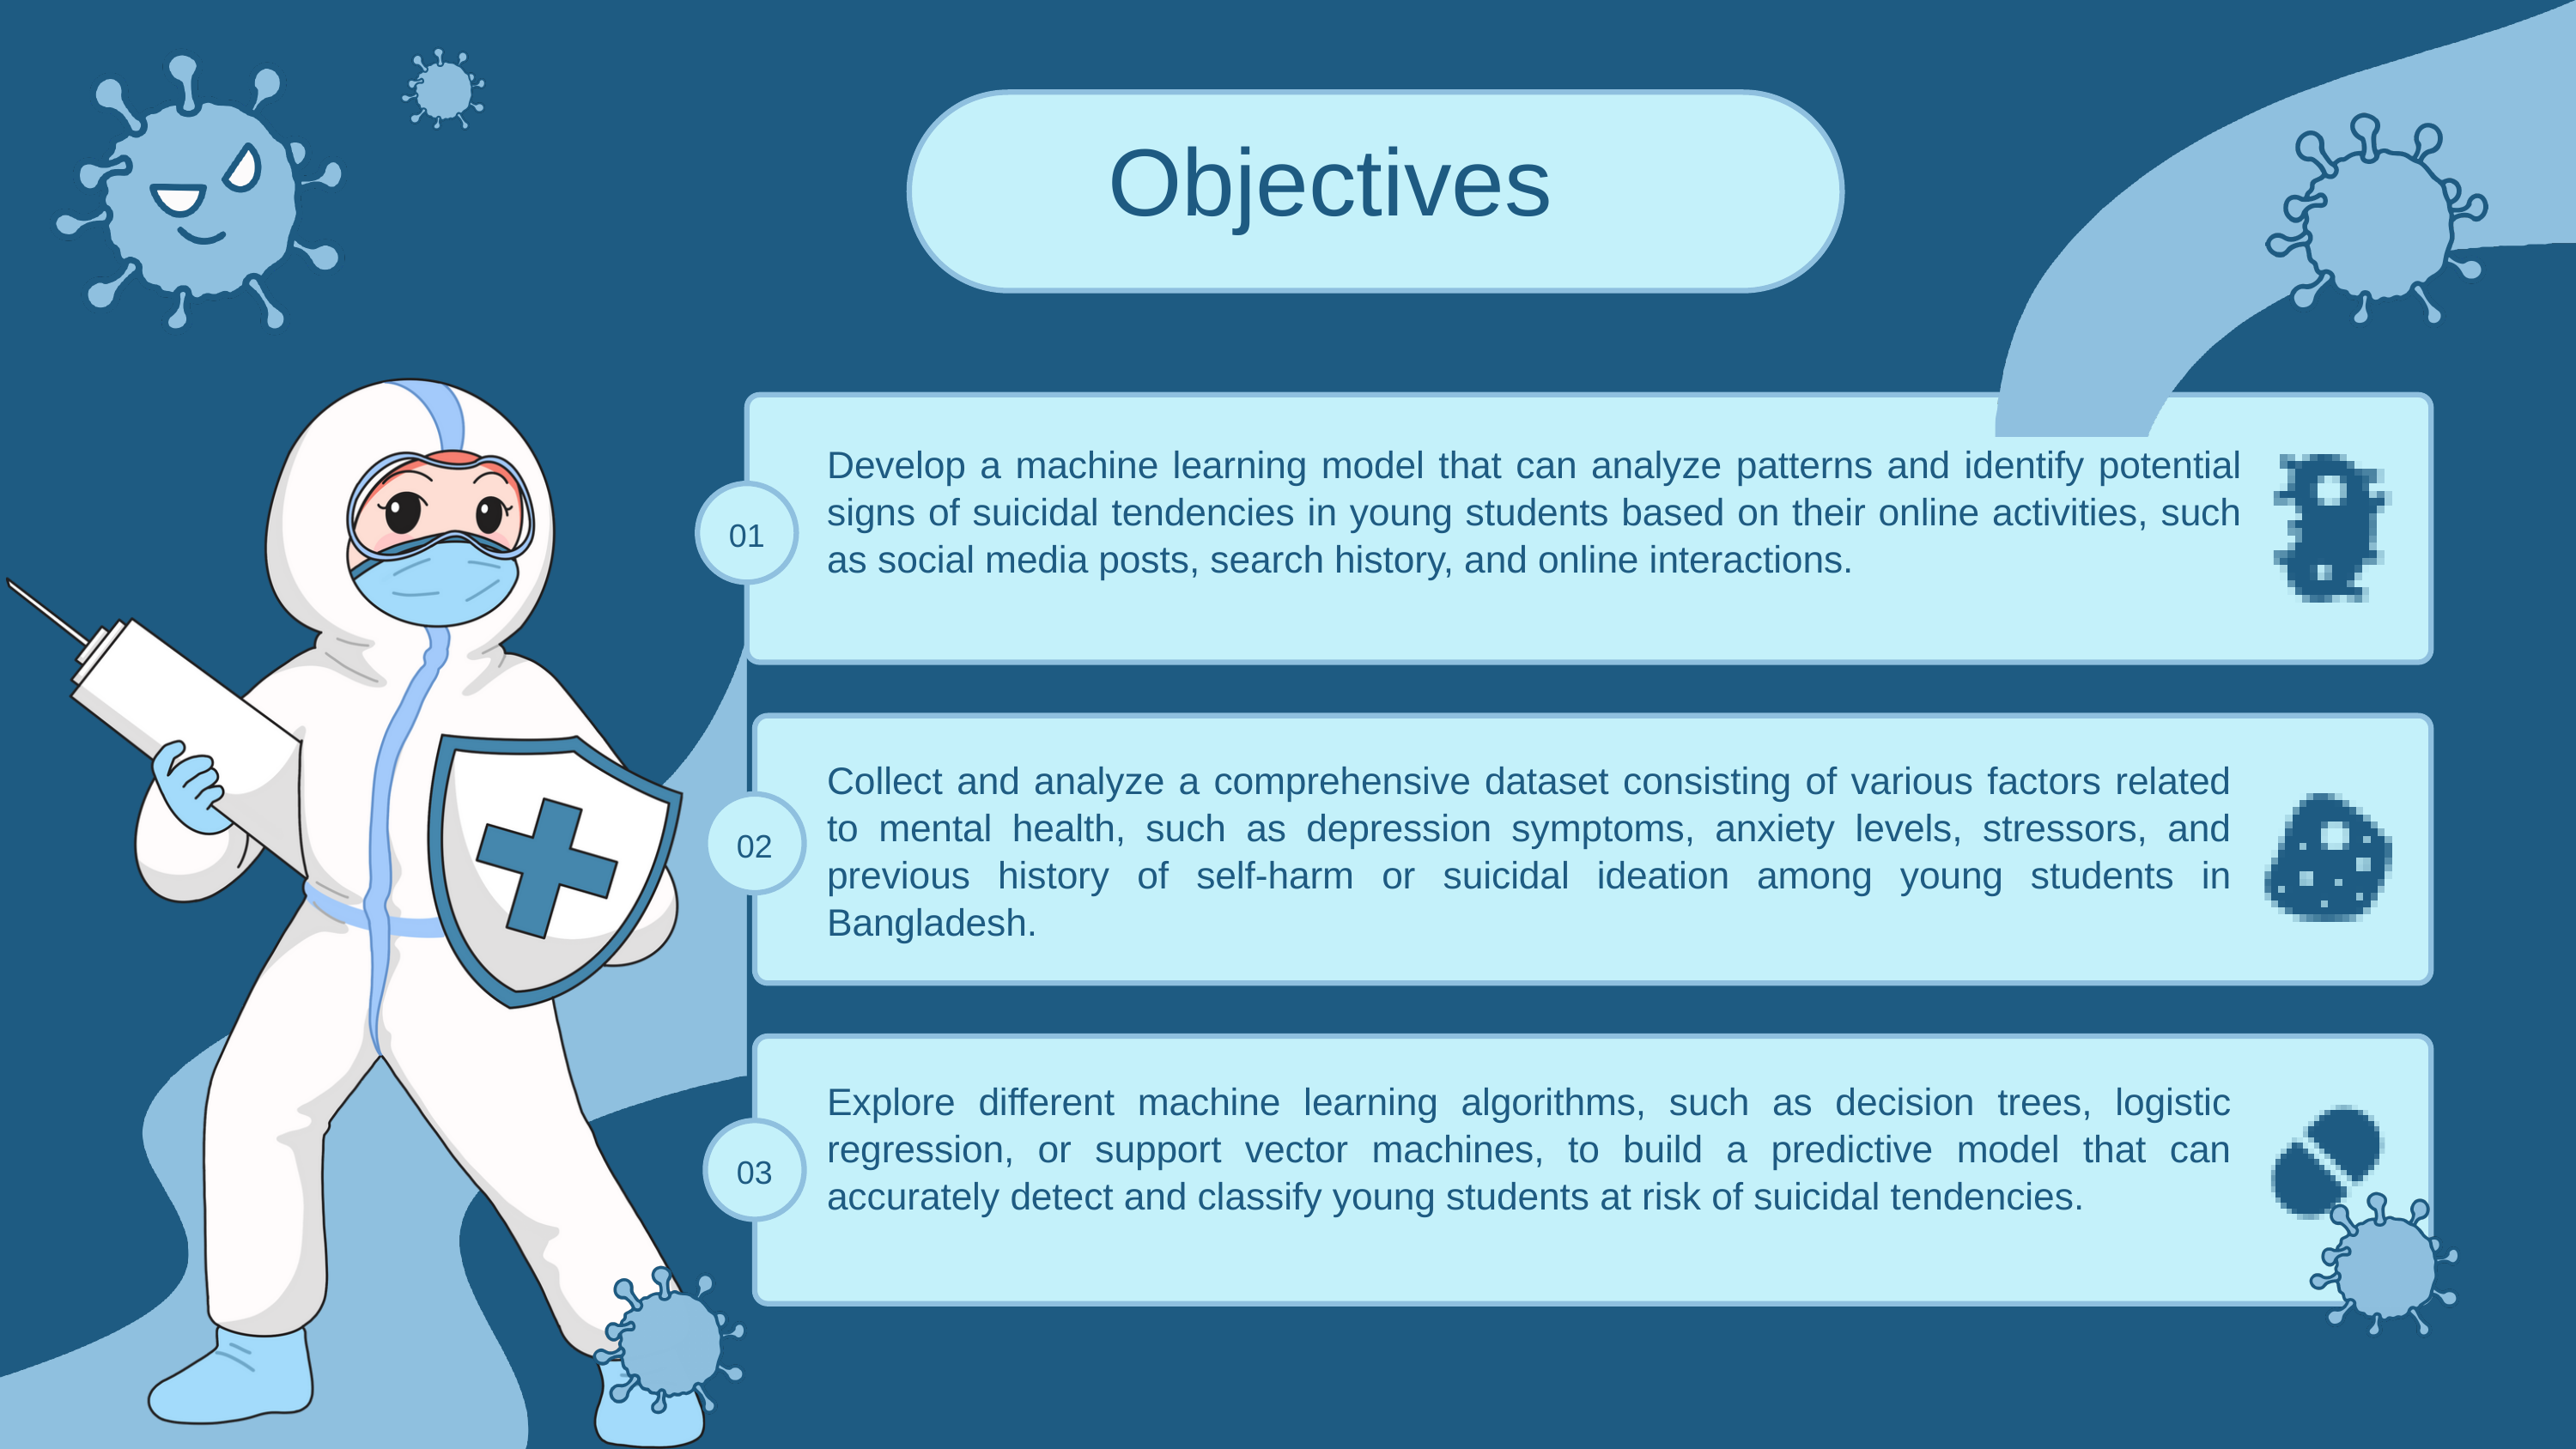

Objectives

Develop a machine learning model that can analyze patterns and identify potential signs of suicidal tendencies in young students based on their online activities, such as social media posts, search history, and online interactions.

01

Collect and analyze a comprehensive dataset consisting of various factors related to mental health, such as depression symptoms, anxiety levels, stressors, and previous history of self-harm or suicidal ideation among young students in Bangladesh.

02

Explore different machine learning algorithms, such as decision trees, logistic regression, or support vector machines, to build a predictive model that can accurately detect and classify young students at risk of suicidal tendencies.

03